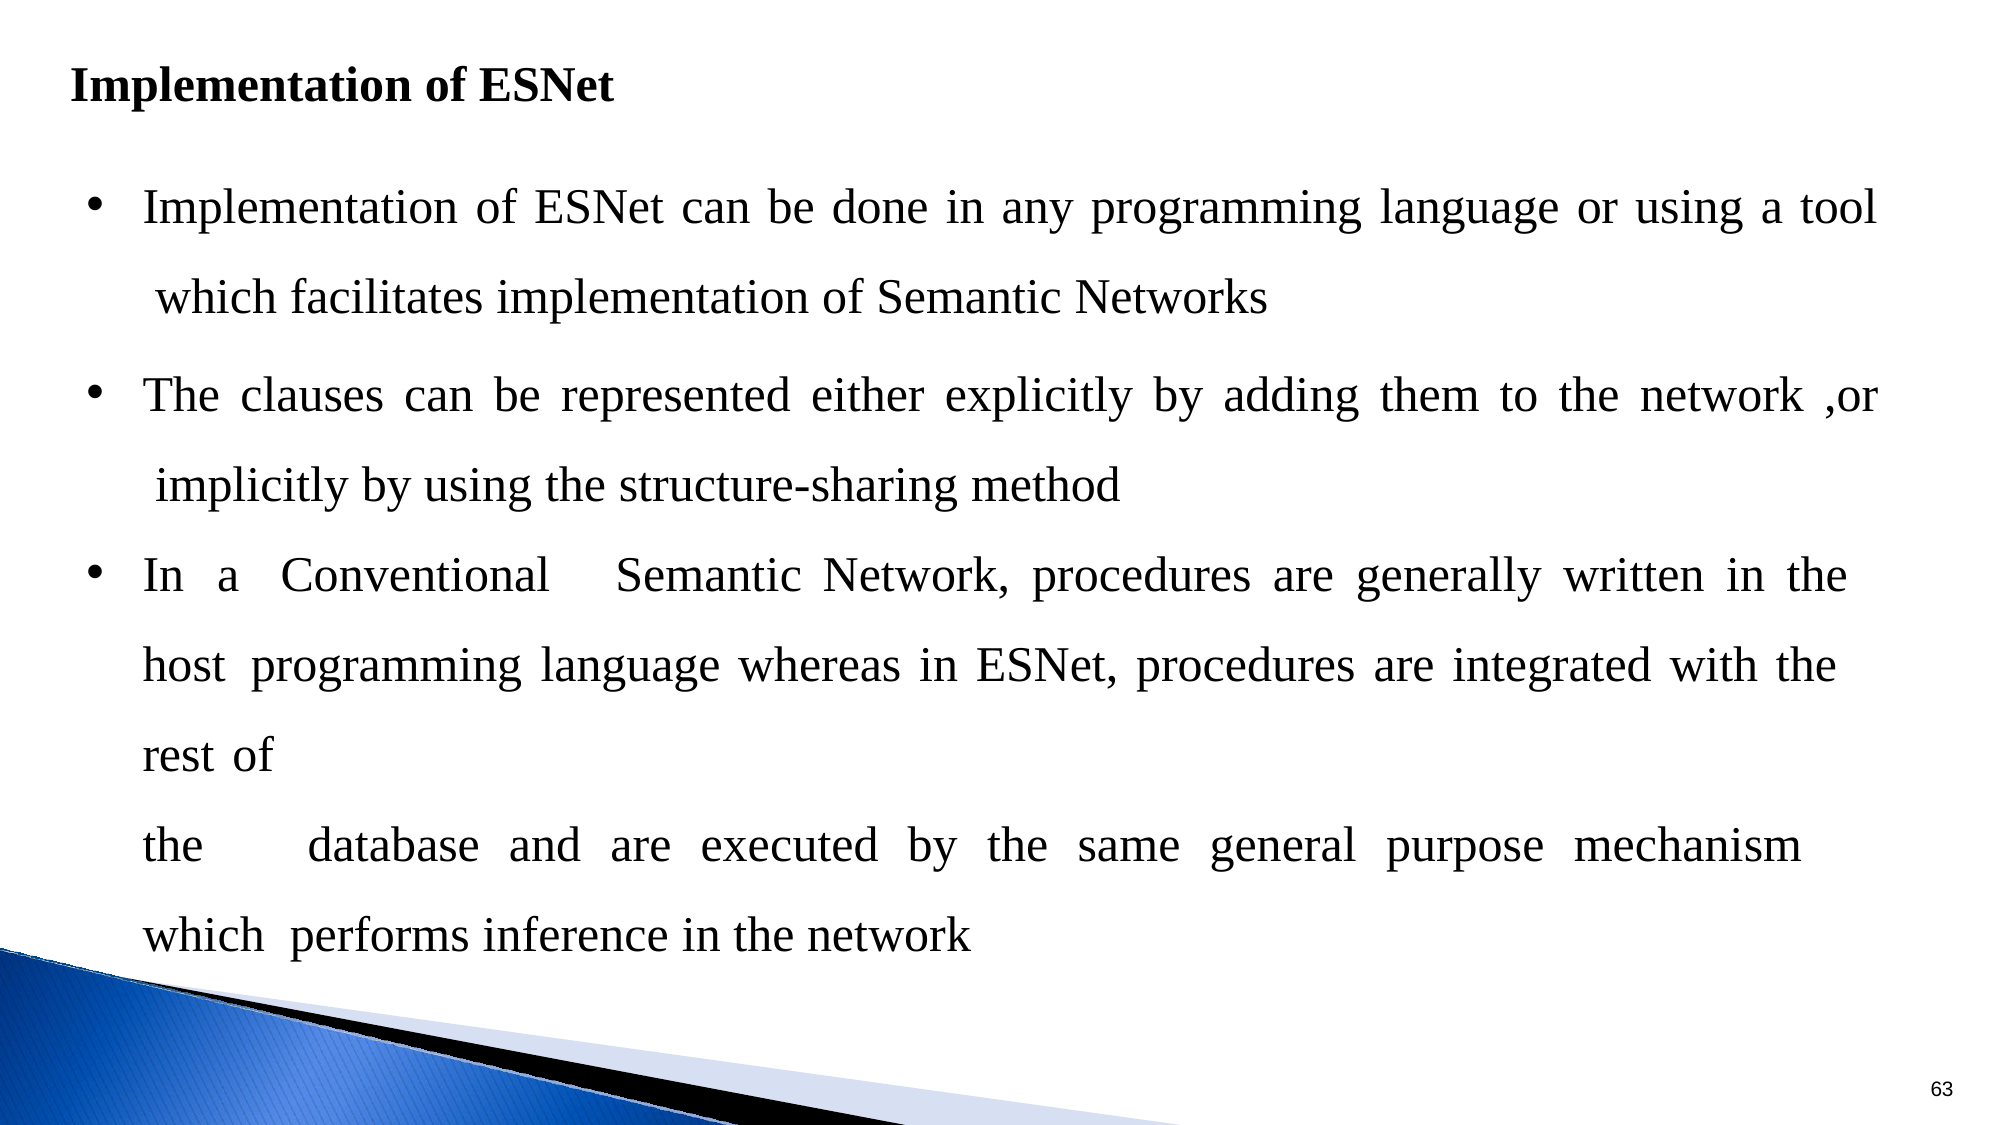

Implementation of ESNet
Implementation of ESNet can be done in any programming language or using a tool  which facilitates implementation of Semantic Networks
The clauses can be represented either explicitly by adding them to the network ,or  implicitly by using the structure-sharing method
In	a	Conventional	Semantic	Network,	procedures	are	generally	written	in	the	host  programming language whereas in ESNet, procedures are integrated with the rest of
the	database	and	are	executed	by	the	same	general	purpose	mechanism	which  performs inference in the network
63